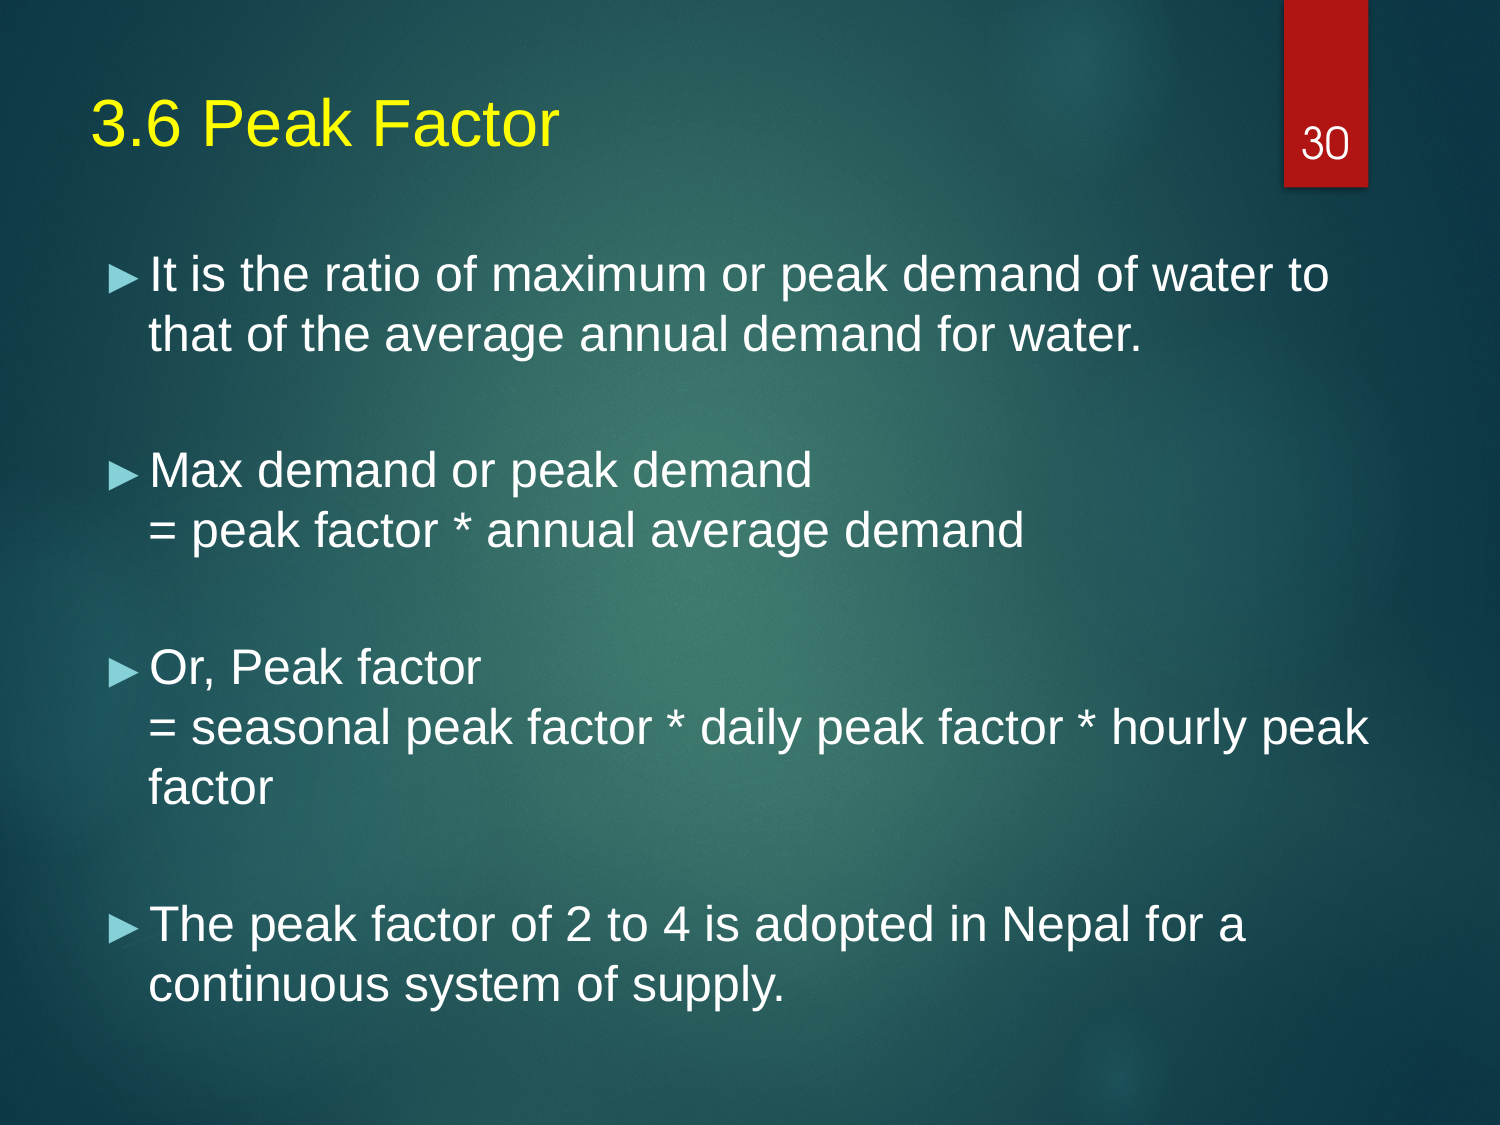

30
# 3.6 Peak Factor
It is the ratio of maximum or peak demand of water to that of the average annual demand for water.
Max demand or peak demand
= peak factor * annual average demand
Or, Peak factor
= seasonal peak factor * daily peak factor * hourly peak factor
The peak factor of 2 to 4 is adopted in Nepal for a continuous system of supply.